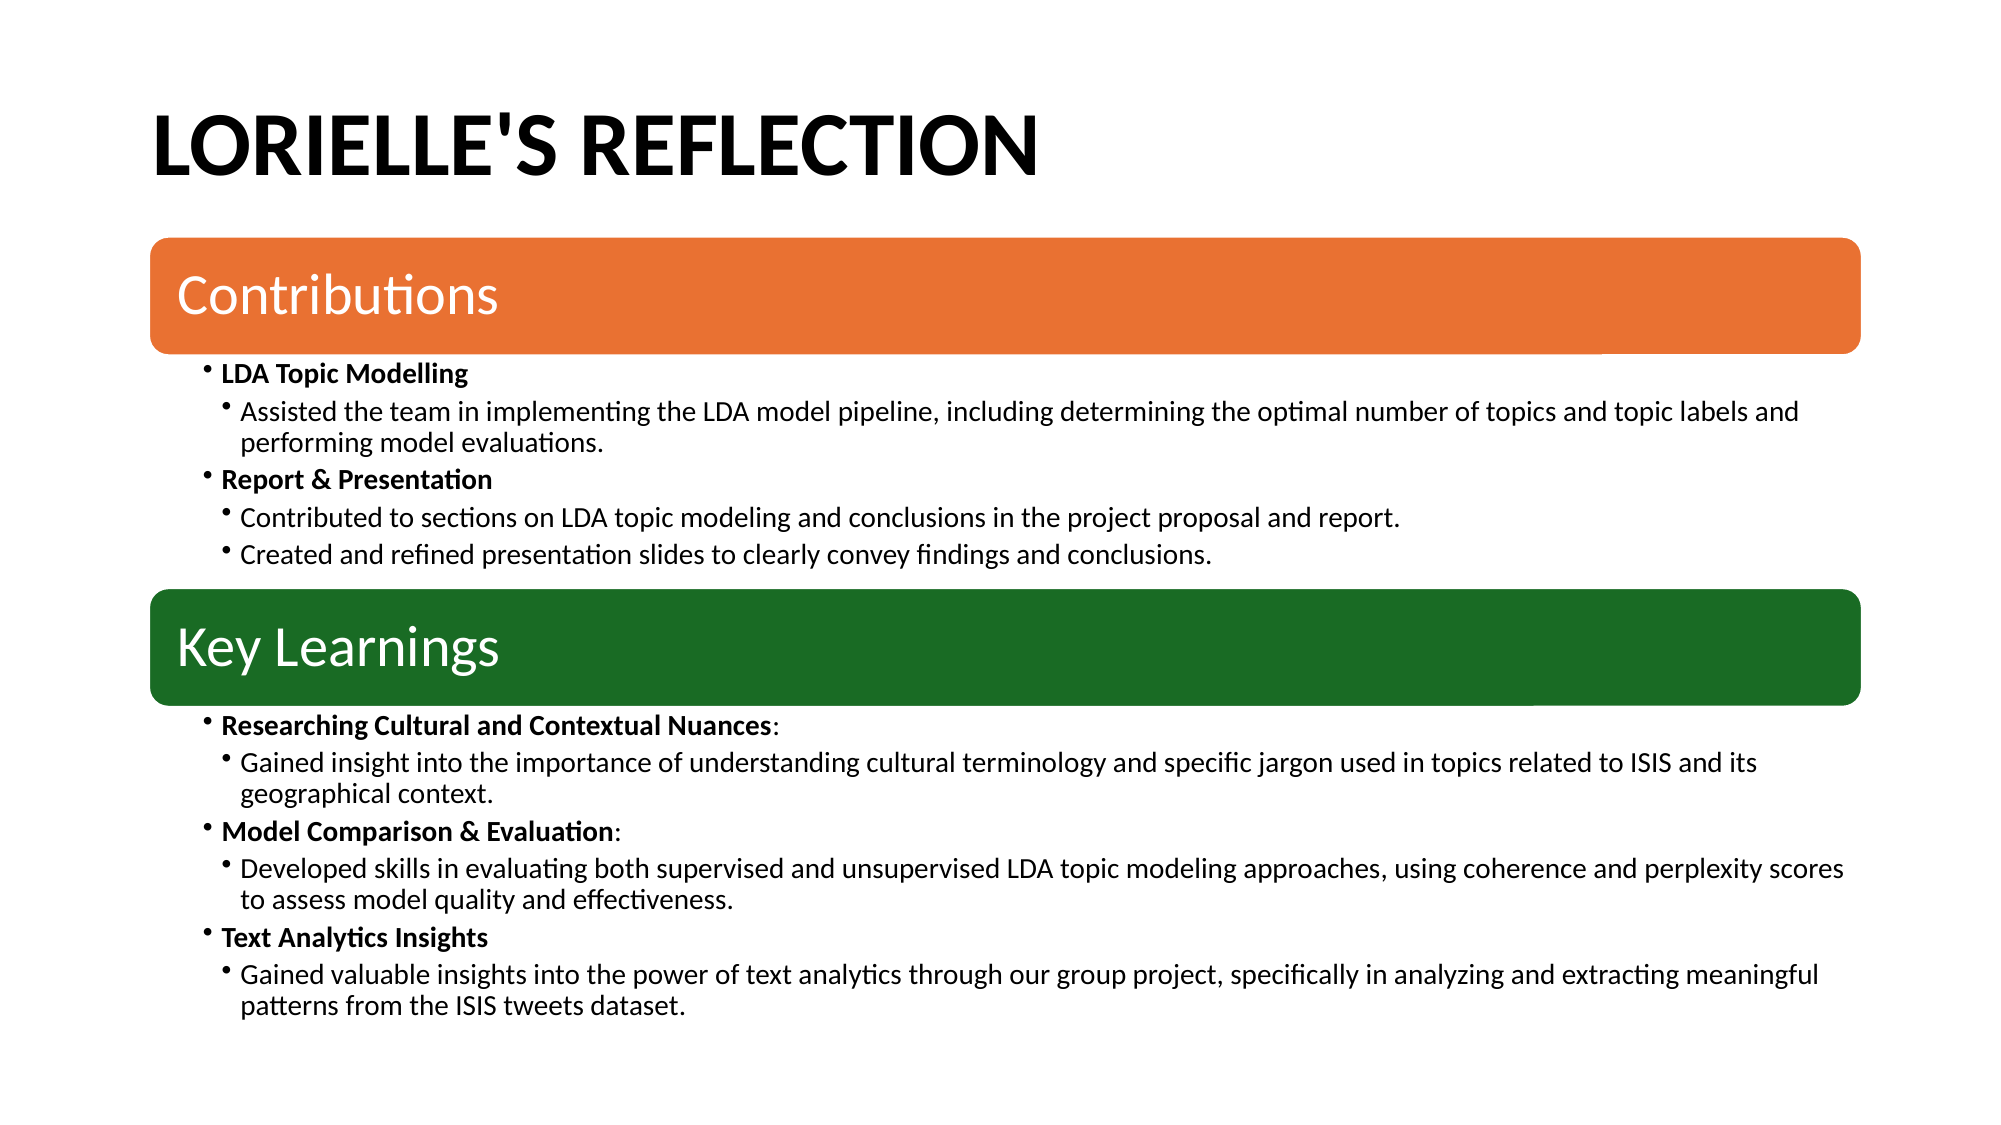

# LORIELLE'S REFLECTION
Contributions
LDA Topic Modelling
Assisted the team in implementing the LDA model pipeline, including determining the optimal number of topics and topic labels and performing model evaluations.
Report & Presentation
Contributed to sections on LDA topic modeling and conclusions in the project proposal and report.
Created and refined presentation slides to clearly convey findings and conclusions.
Key Learnings
Researching Cultural and Contextual Nuances:
Gained insight into the importance of understanding cultural terminology and specific jargon used in topics related to ISIS and its geographical context.
Model Comparison & Evaluation:
Developed skills in evaluating both supervised and unsupervised LDA topic modeling approaches, using coherence and perplexity scores to assess model quality and effectiveness.
Text Analytics Insights
Gained valuable insights into the power of text analytics through our group project, specifically in analyzing and extracting meaningful patterns from the ISIS tweets dataset.